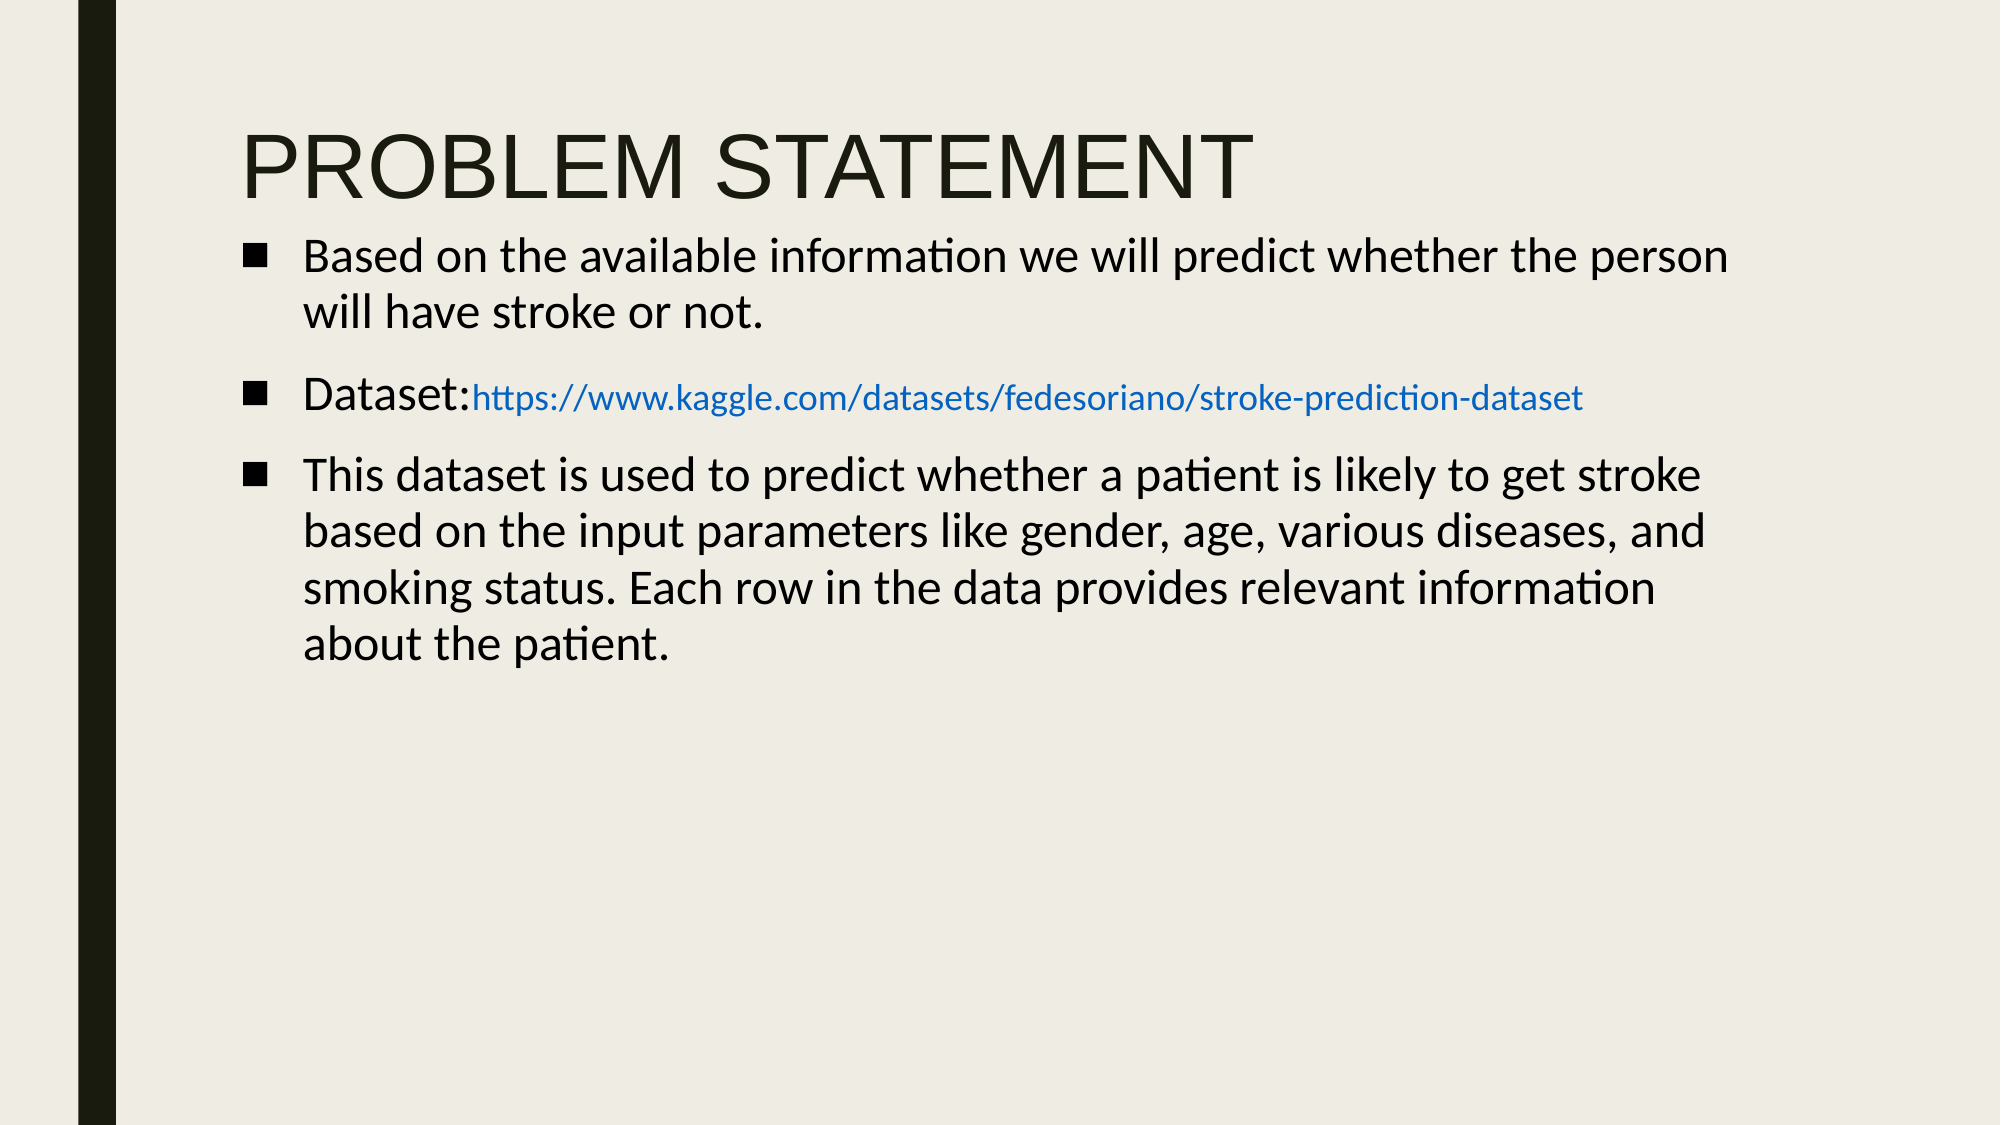

# PROBLEM STATEMENT
Based on the available information we will predict whether the person will have stroke or not.
Dataset:https://www.kaggle.com/datasets/fedesoriano/stroke-prediction-dataset
This dataset is used to predict whether a patient is likely to get stroke based on the input parameters like gender, age, various diseases, and smoking status. Each row in the data provides relevant information about the patient.